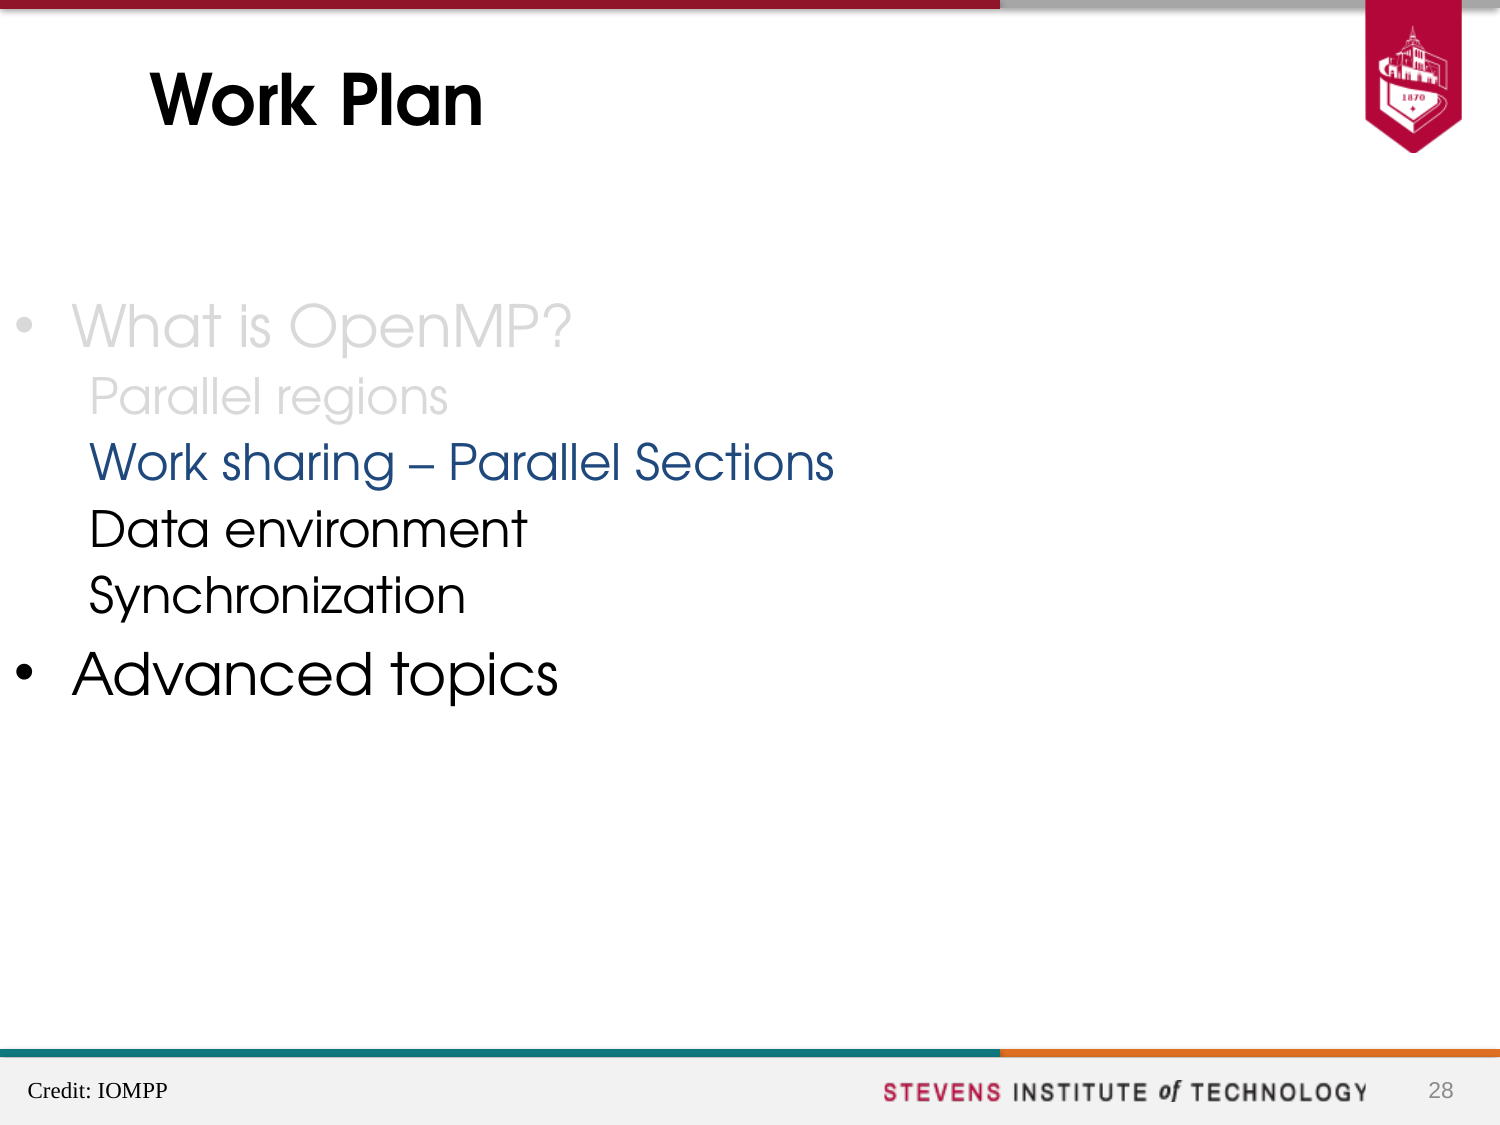

# Work Plan
What is OpenMP?
Parallel regions
Work sharing – Parallel Sections
Data environment
Synchronization
Advanced topics
28
Credit: IOMPP